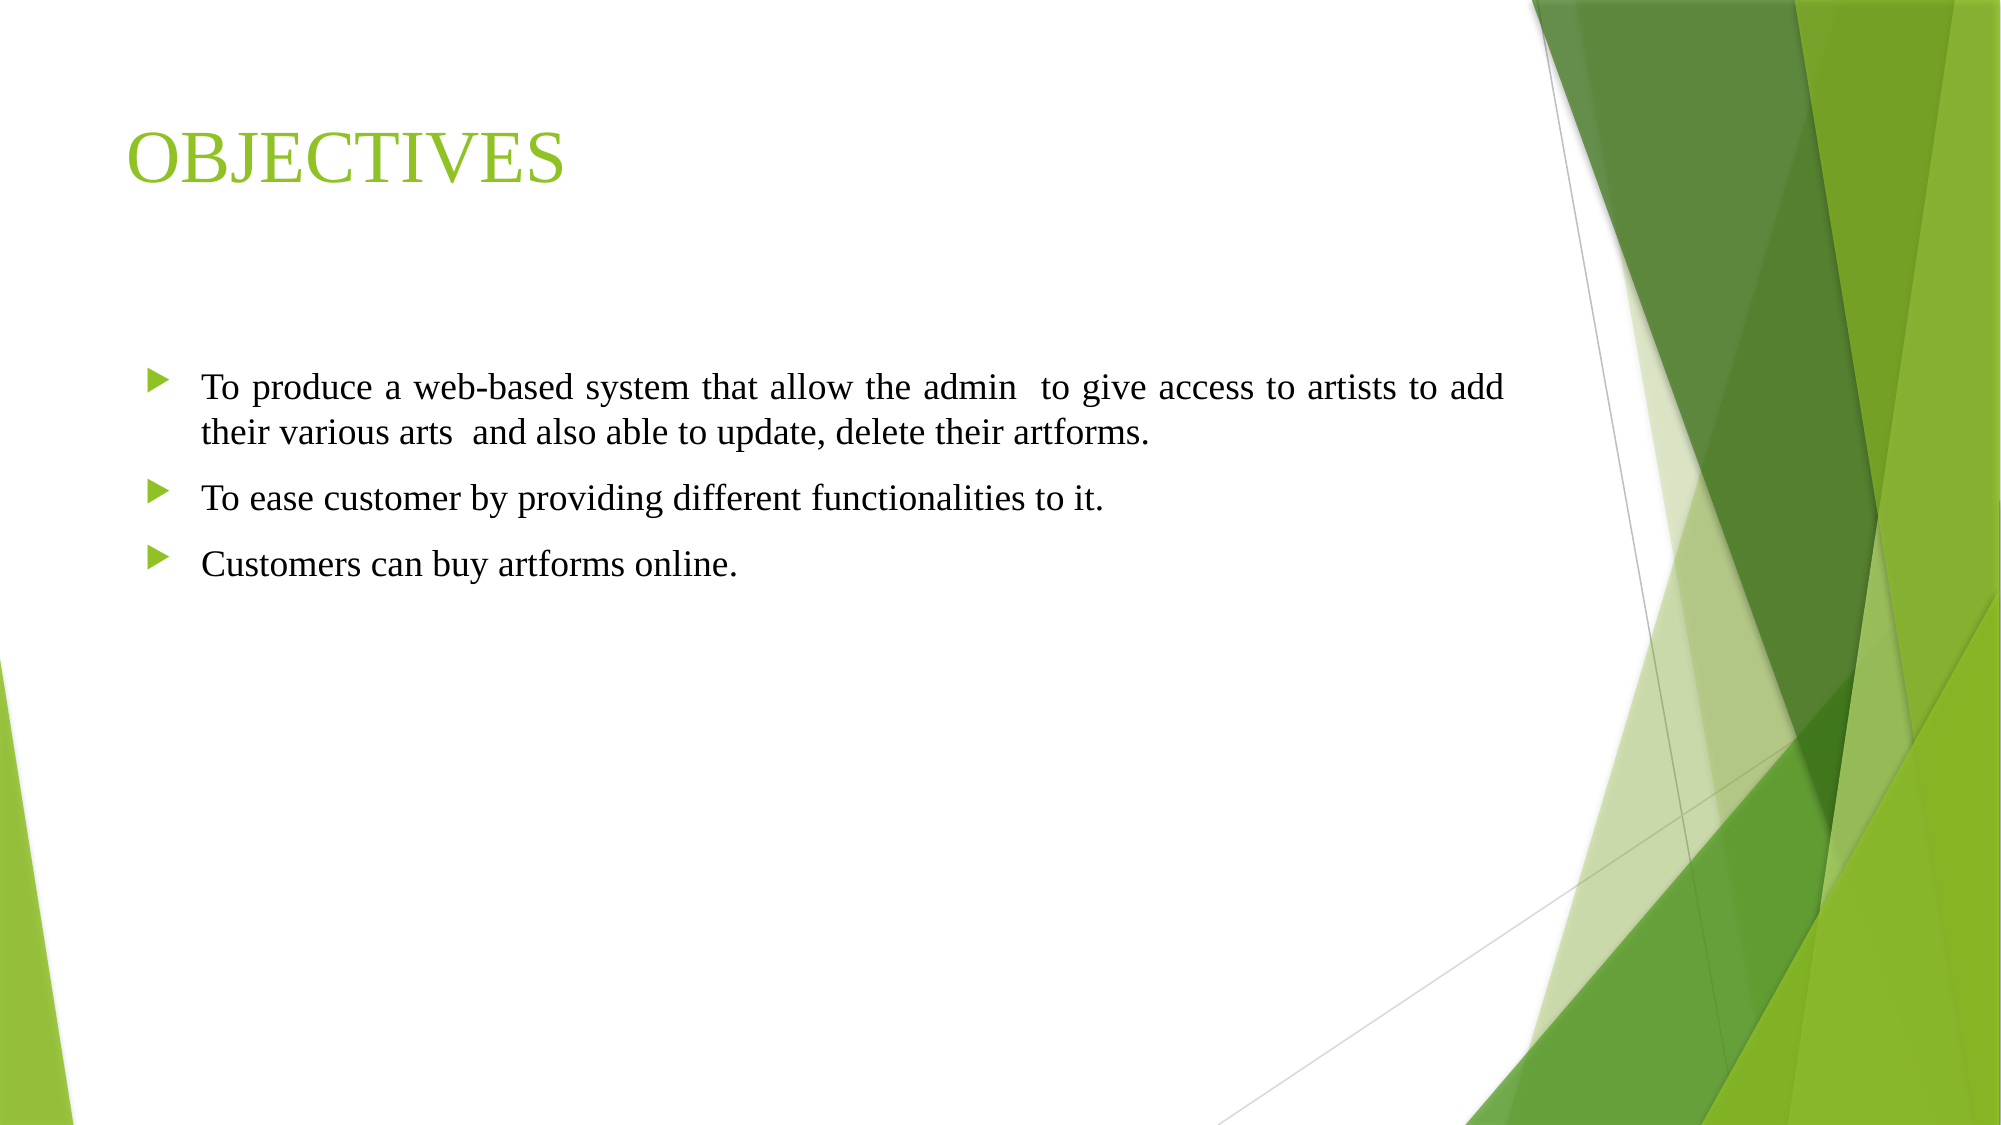

# OBJECTIVES
To produce a web-based system that allow the admin  to give access to artists to add their various arts  and also able to update, delete their artforms.
To ease customer by providing different functionalities to it.
Customers can buy artforms online.